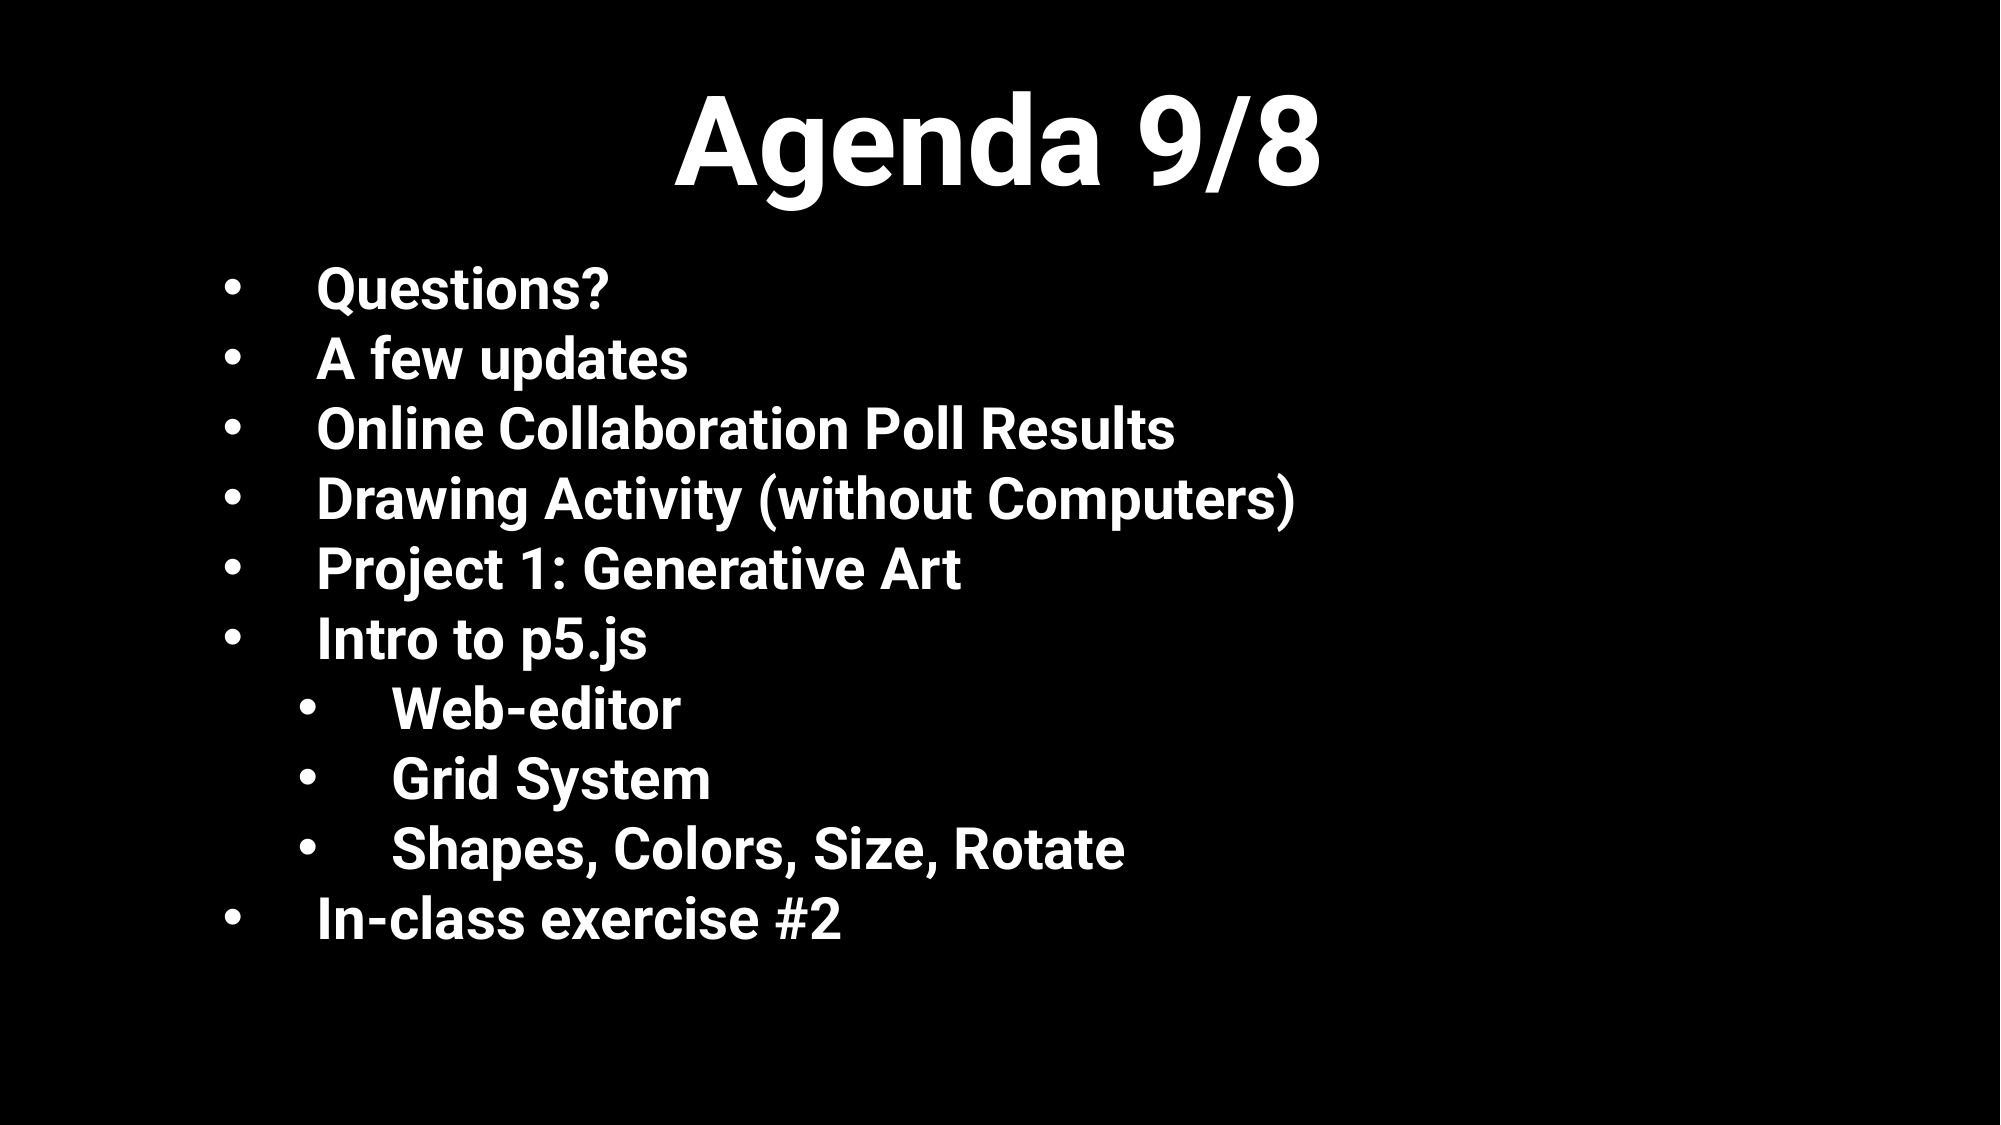

Agenda 9/8
Questions?
A few updates
Online Collaboration Poll Results
Drawing Activity (without Computers)
Project 1: Generative Art
Intro to p5.js
Web-editor
Grid System
Shapes, Colors, Size, Rotate
In-class exercise #2